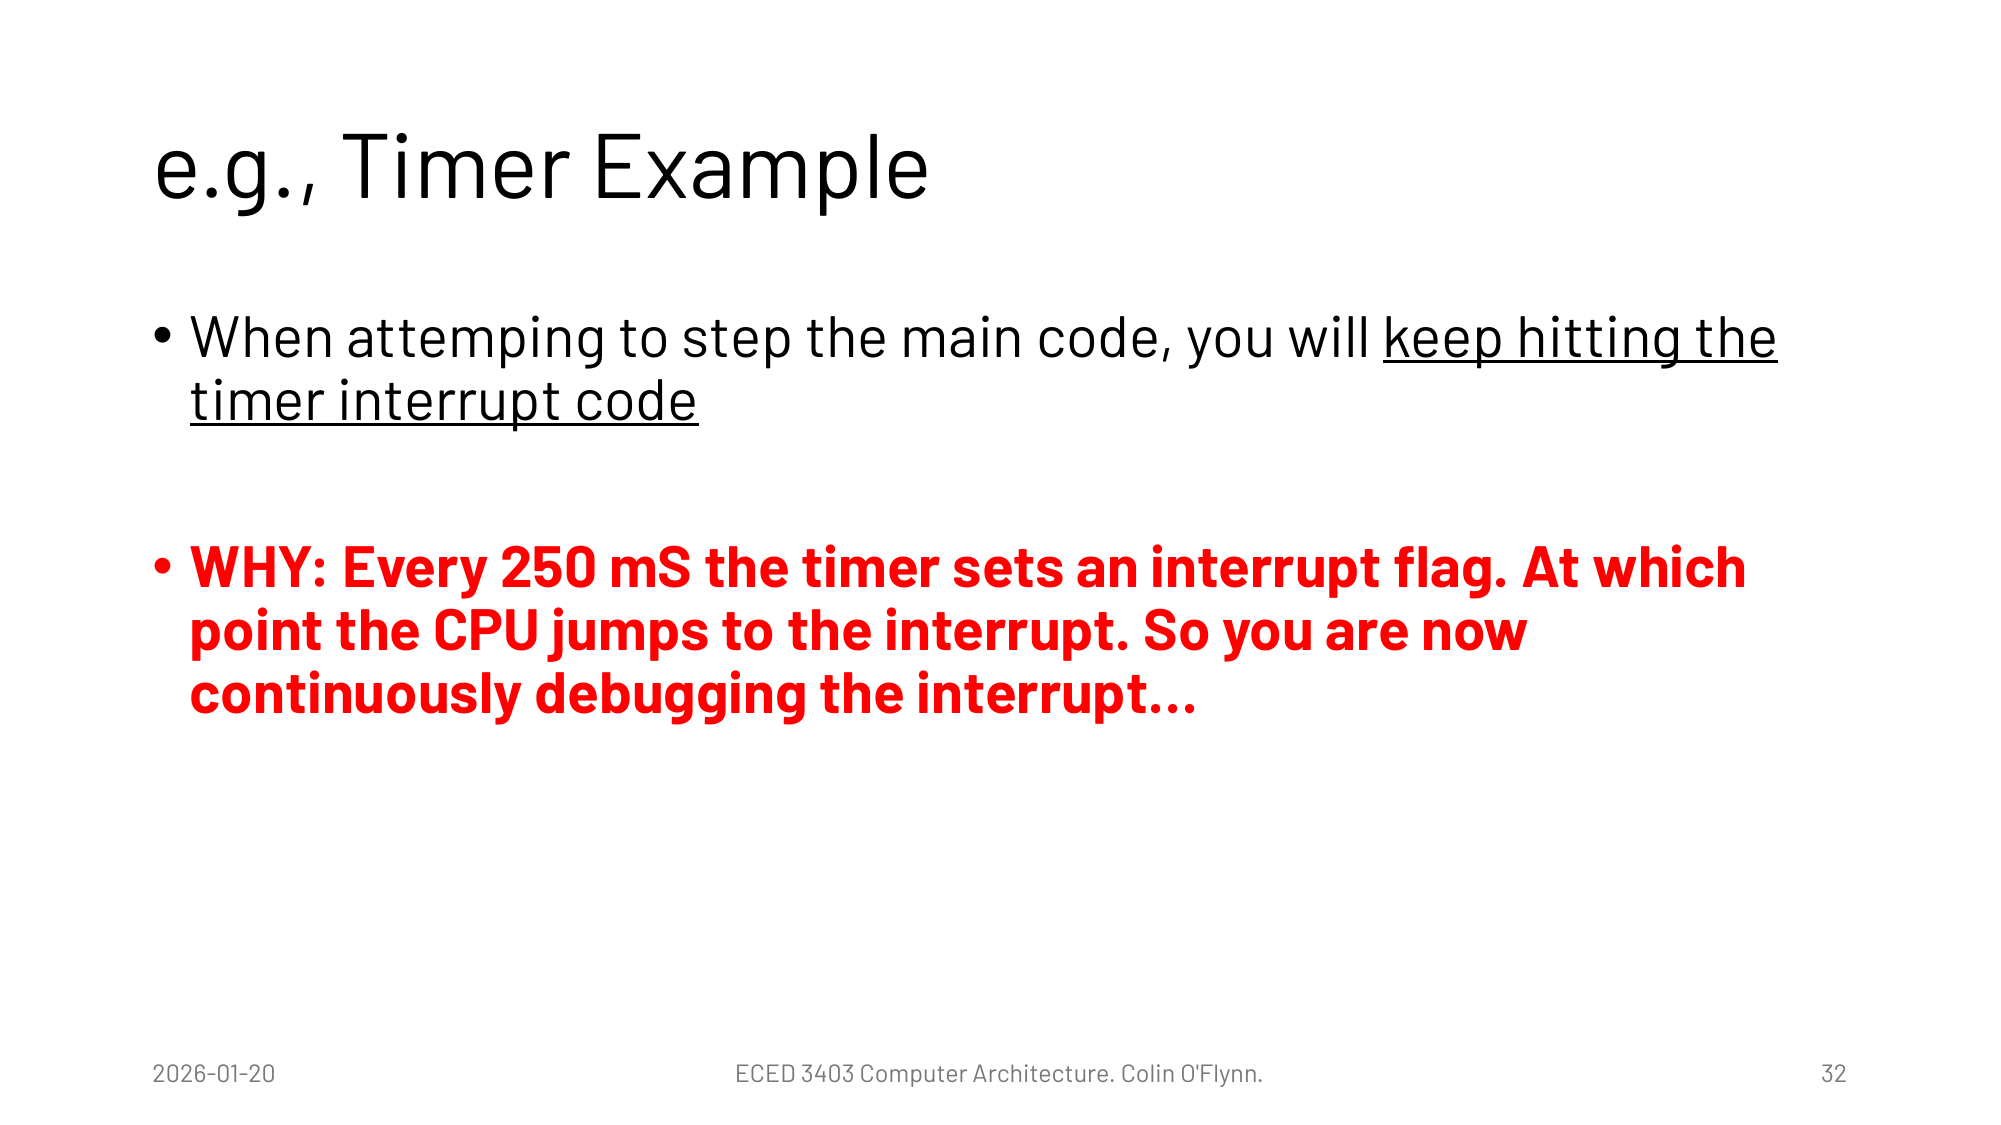

# e.g., Timer Example
When attemping to step the main code, you will keep hitting the timer interrupt code

WHY: Every 250 mS the timer sets an interrupt flag. At which point the CPU jumps to the interrupt. So you are now continuously debugging the interrupt…
2026-01-20
ECED 3403 Computer Architecture. Colin O'Flynn.
32